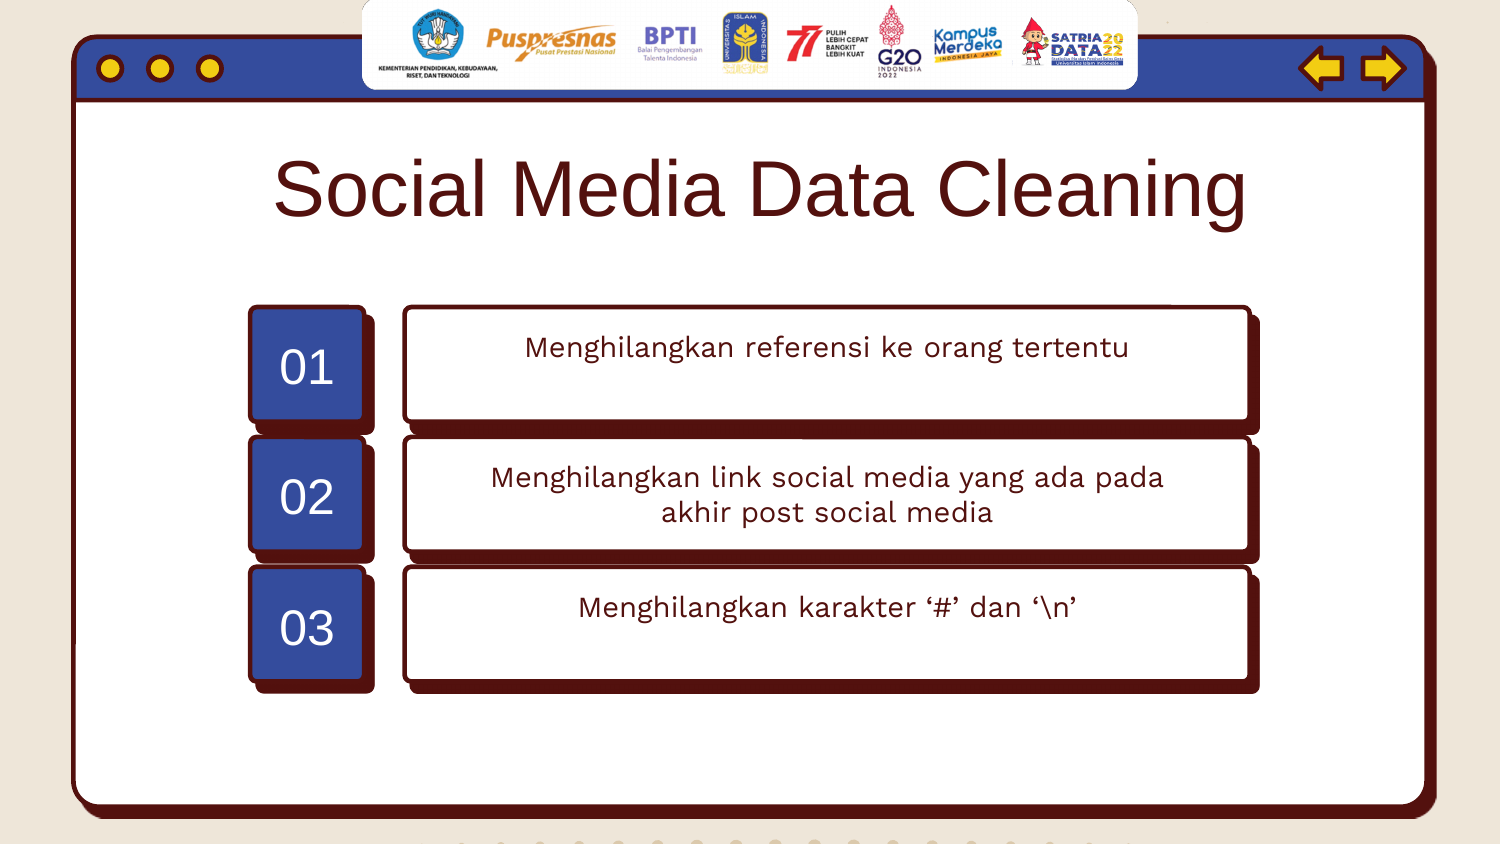

Social Media Data Cleaning

Menghilangkan referensi ke orang tertentu
01

Menghilangkan link social media yang ada pada akhir post social media
02

Menghilangkan karakter ‘#’ dan ‘\n’
03